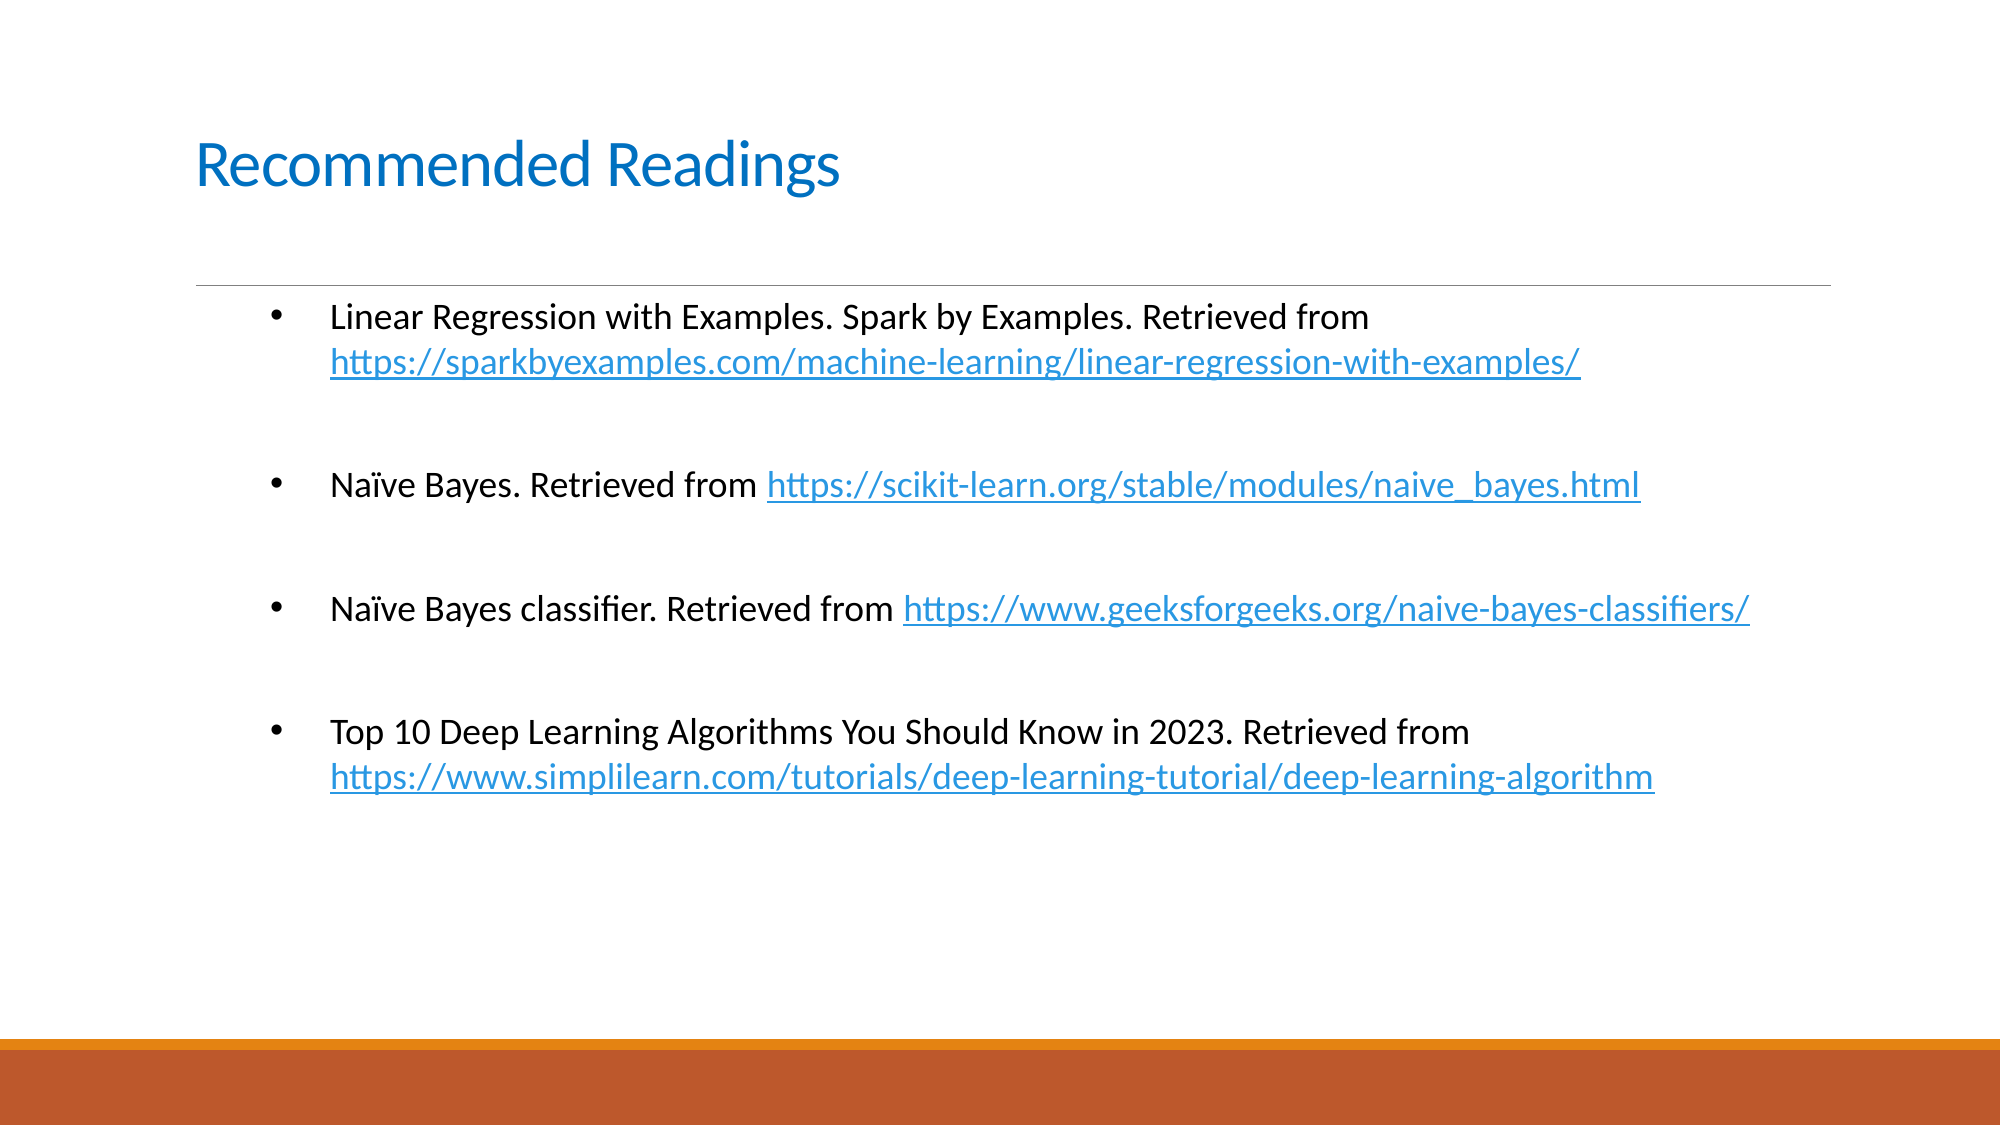

# Recommended Readings
Linear Regression with Examples. Spark by Examples. Retrieved from https://sparkbyexamples.com/machine-learning/linear-regression-with-examples/

Naïve Bayes. Retrieved from https://scikit-learn.org/stable/modules/naive_bayes.html

Naïve Bayes classifier. Retrieved from https://www.geeksforgeeks.org/naive-bayes-classifiers/

Top 10 Deep Learning Algorithms You Should Know in 2023. Retrieved from https://www.simplilearn.com/tutorials/deep-learning-tutorial/deep-learning-algorithm